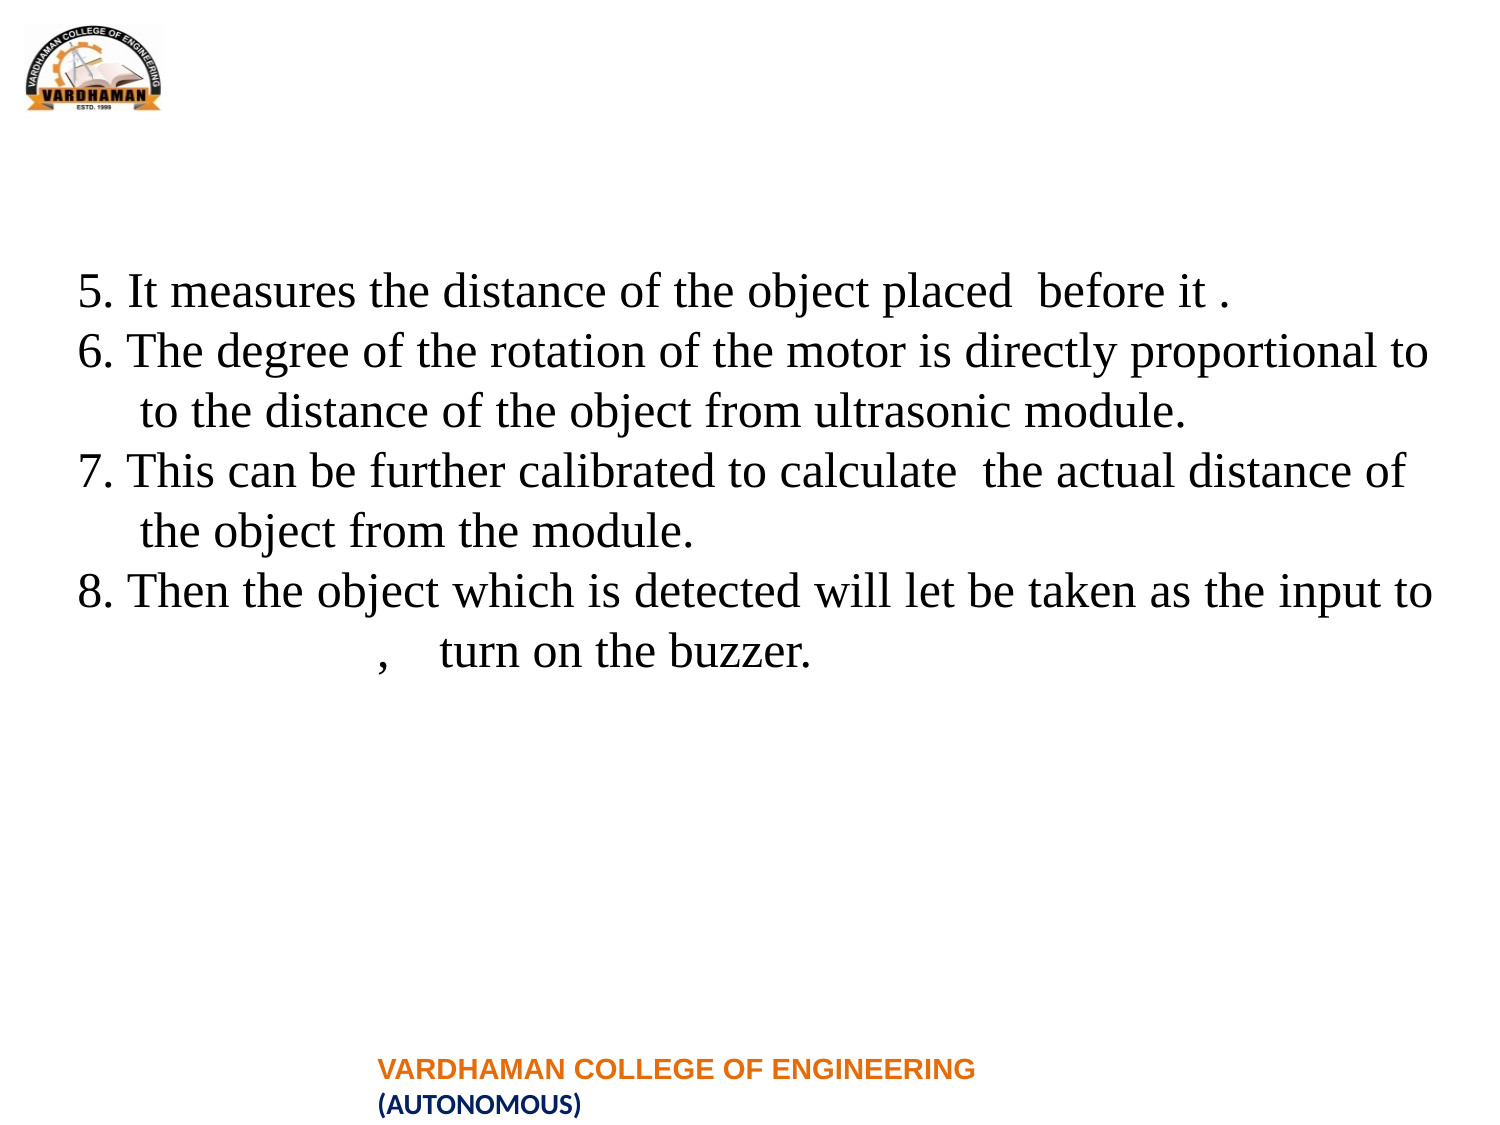

5. It measures the distance of the object placed  before it .
6. The degree of the rotation of the motor is directly proportional to
     to the distance of the object from ultrasonic module.
7. This can be further calibrated to calculate  the actual distance of
     the object from the module.
8. Then the object which is detected will let be taken as the input to                          ,    turn on the buzzer.